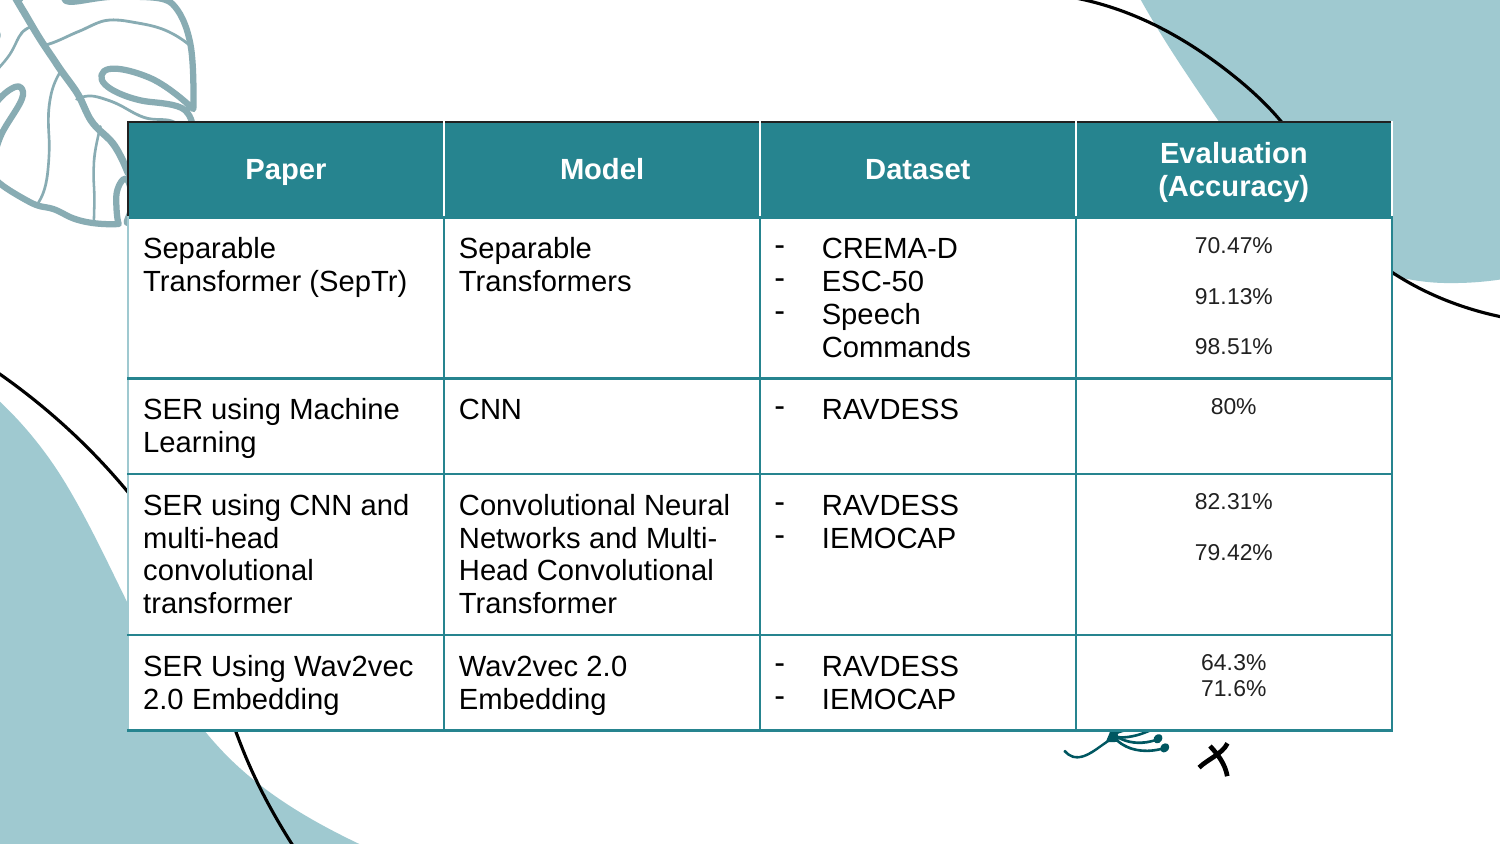

| Paper | Model | Dataset | Evaluation (Accuracy) |
| --- | --- | --- | --- |
| Separable Transformer (SepTr) | Separable Transformers | CREMA-D ESC-50 Speech Commands | 70.47% 91.13% 98.51% |
| SER using Machine Learning | CNN | RAVDESS | 80% |
| SER using CNN and multi-head convolutional transformer | Convolutional Neural Networks and Multi-Head Convolutional Transformer | RAVDESS IEMOCAP | 82.31% 79.42% |
| SER Using Wav2vec 2.0 Embedding | Wav2vec 2.0 Embedding | RAVDESS IEMOCAP | 64.3% 71.6% |